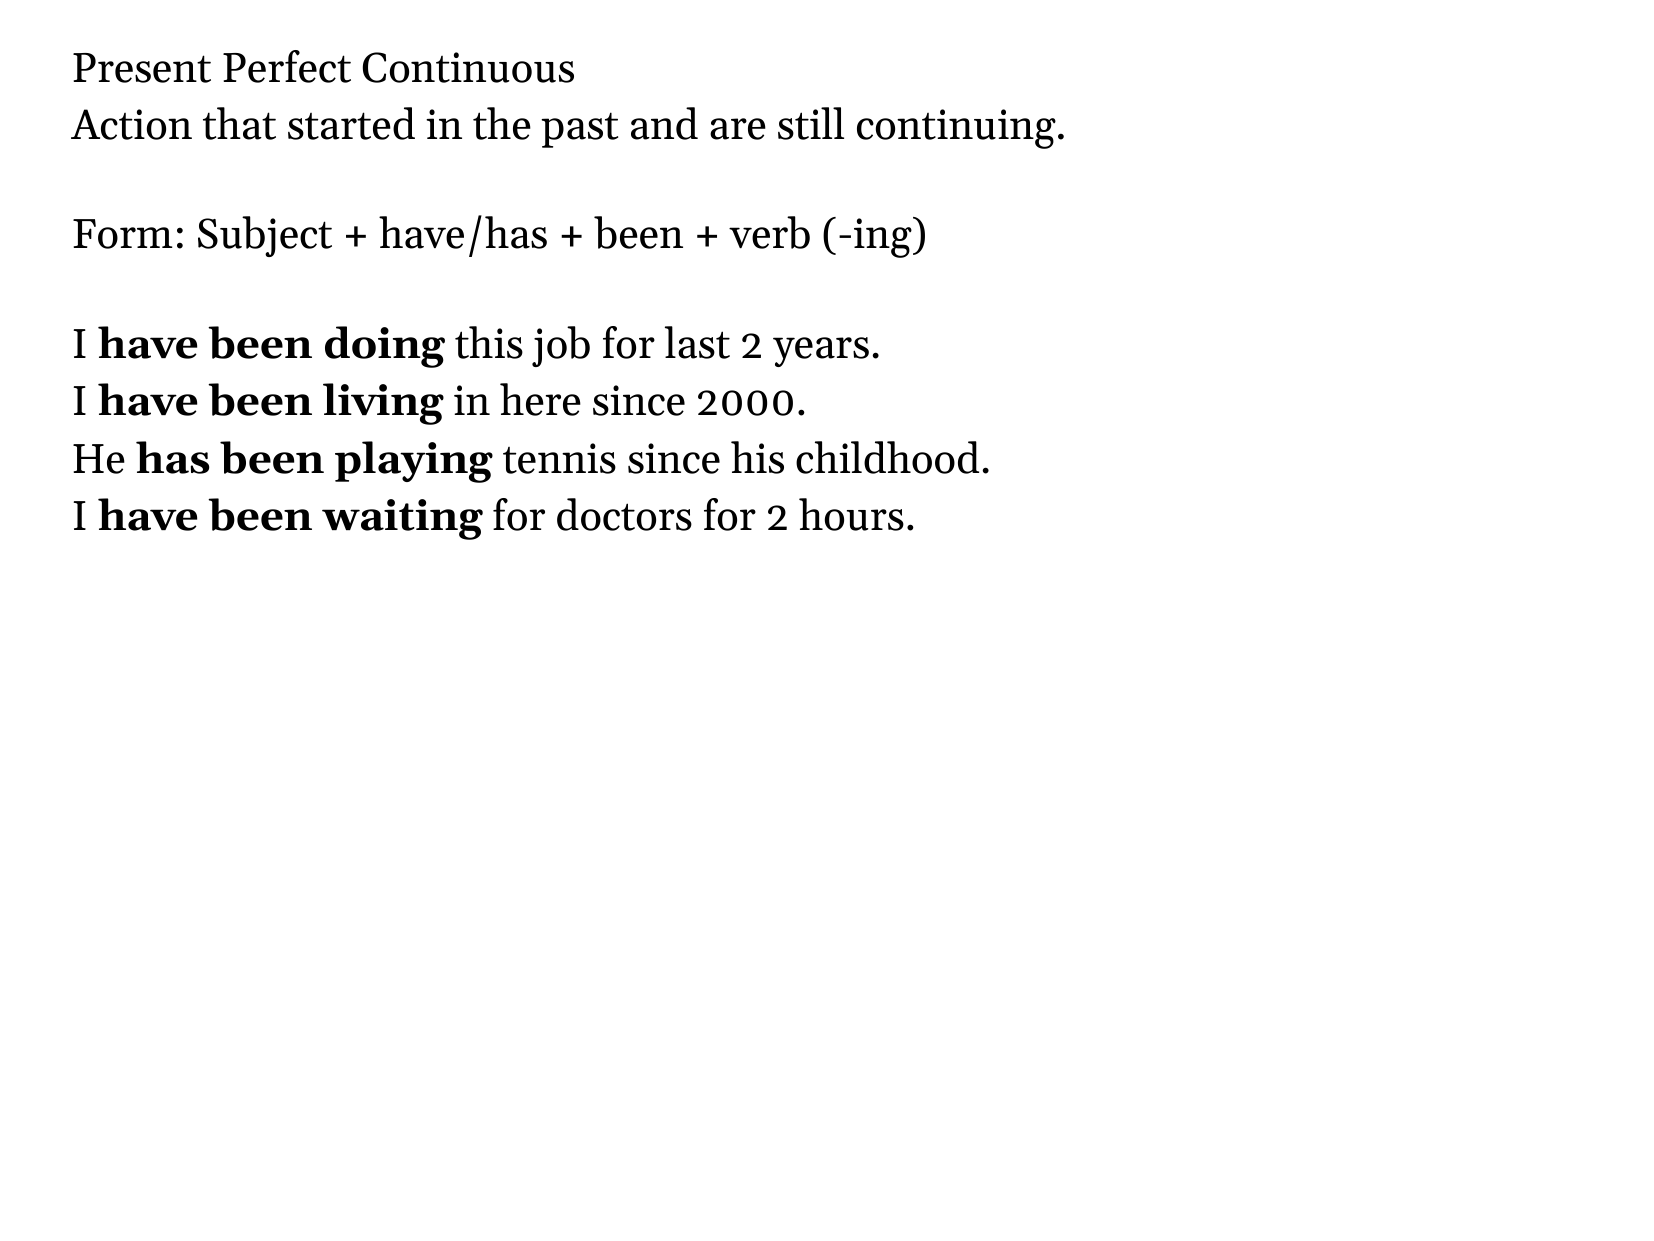

Present Perfect Continuous
Action that started in the past and are still continuing.

Form: Subject + have/has + been + verb (-ing)

I have been doing this job for last 2 years.
I have been living in here since 2000.
He has been playing tennis since his childhood.
I have been waiting for doctors for 2 hours.